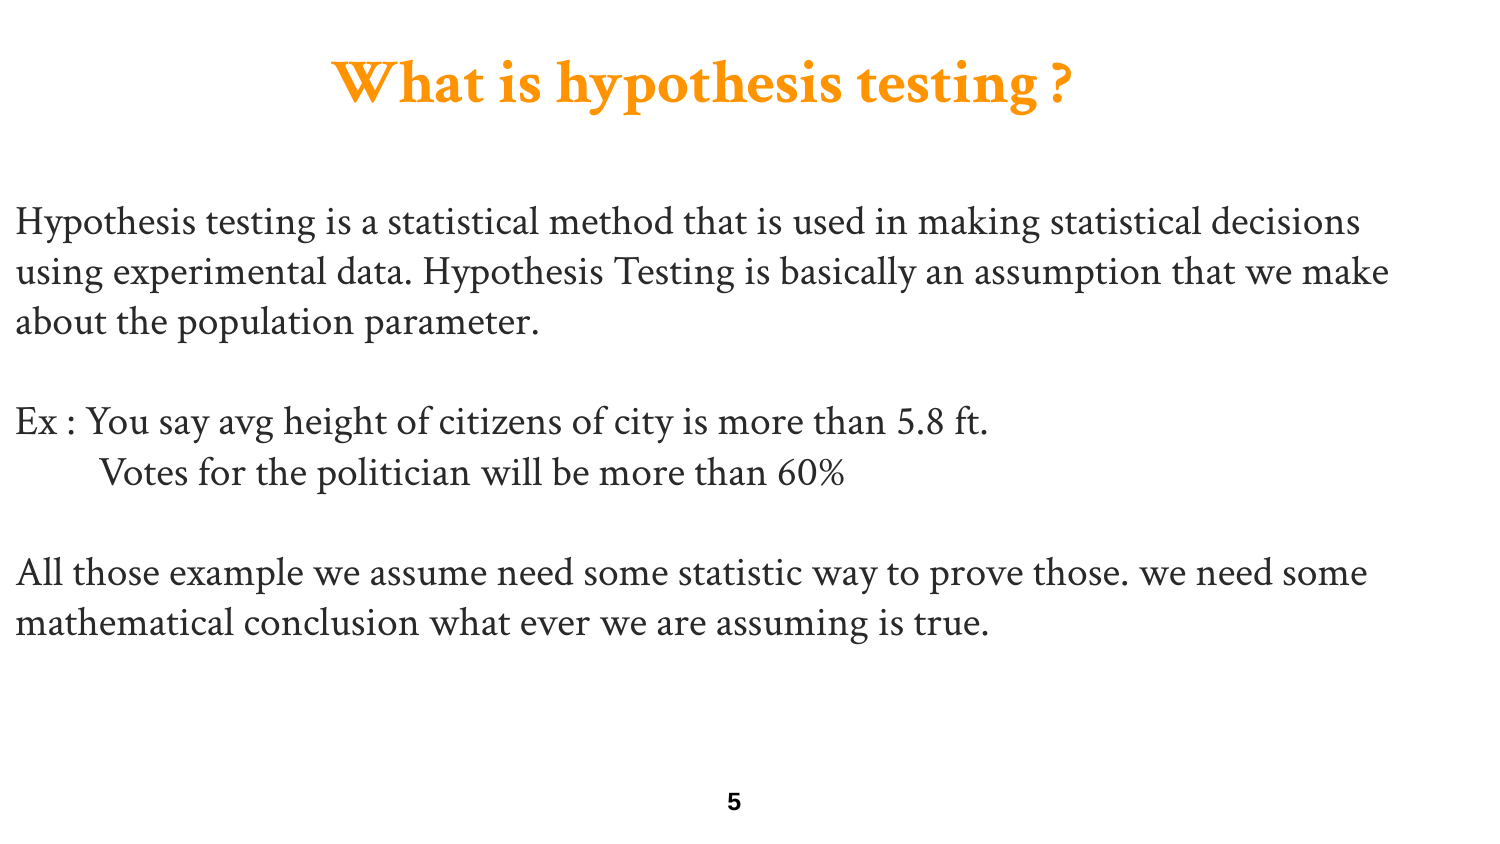

What is hypothesis testing ?
Hypothesis testing is a statistical method that is used in making statistical decisions using experimental data. Hypothesis Testing is basically an assumption that we make about the population parameter.

Ex : You say avg height of citizens of city is more than 5.8 ft.
         Votes for the politician will be more than 60%

All those example we assume need some statistic way to prove those. we need some mathematical conclusion what ever we are assuming is true.